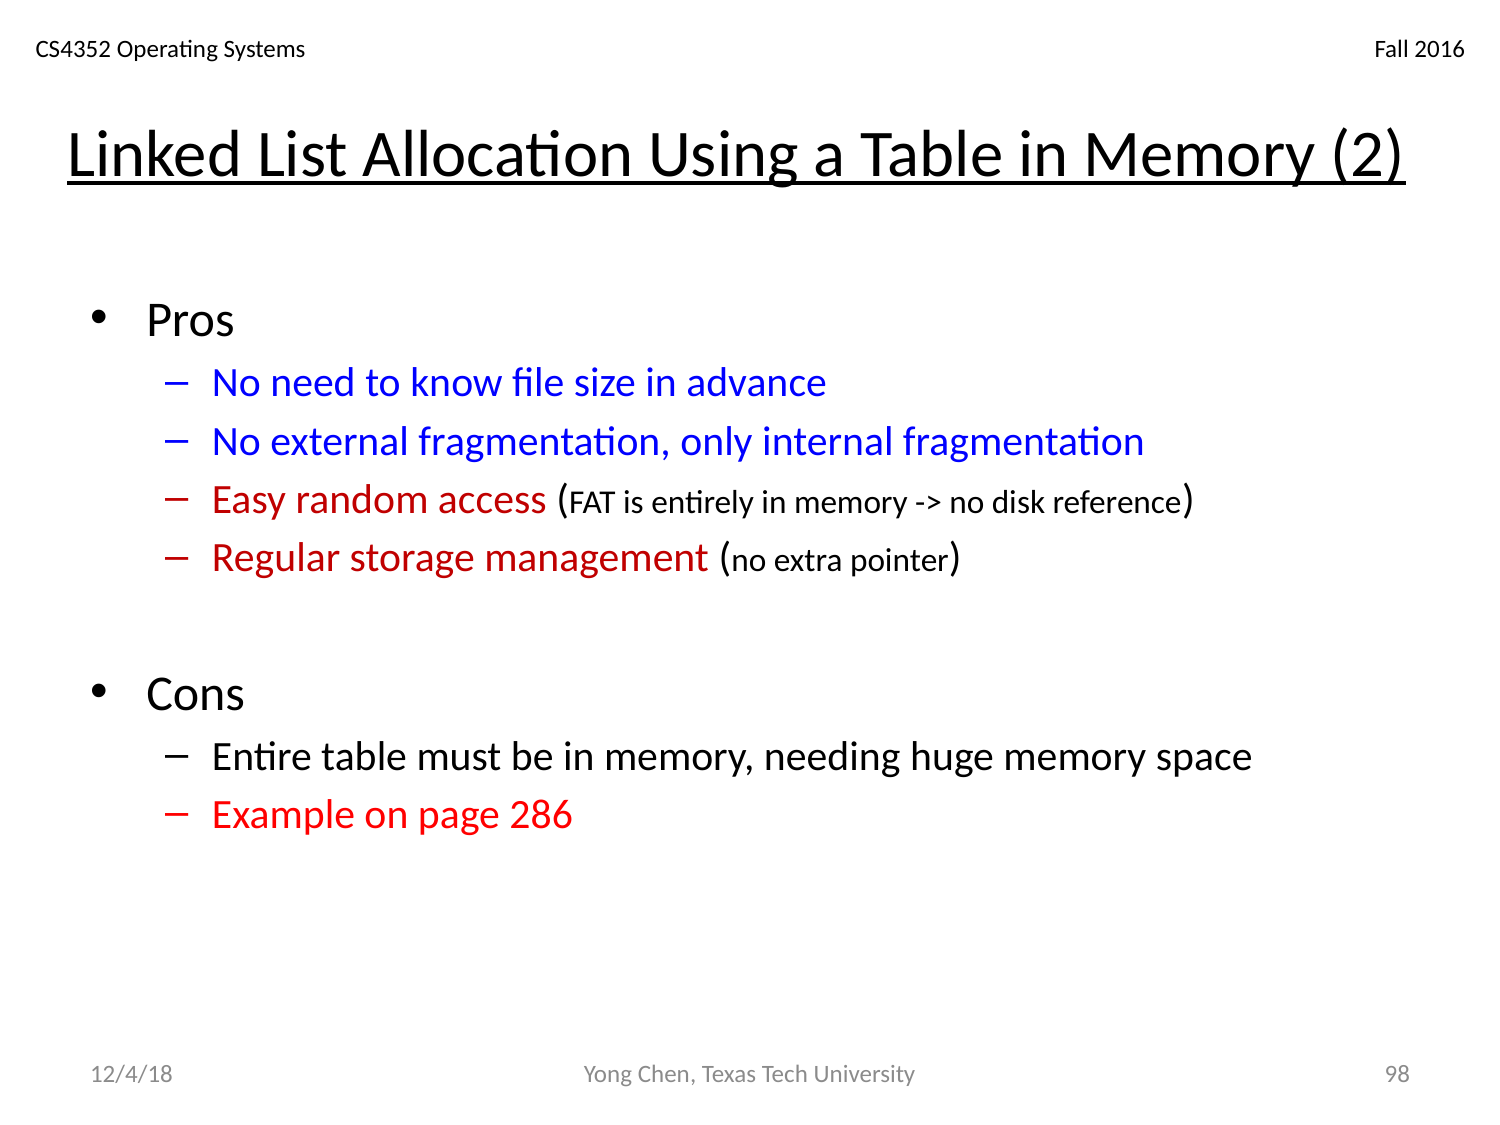

# Linked List Allocation Using a Table in Memory (2)
Pros
No need to know file size in advance
No external fragmentation, only internal fragmentation
Easy random access (FAT is entirely in memory -> no disk reference)
Regular storage management (no extra pointer)

Cons
Entire table must be in memory, needing huge memory space
Example on page 286
12/4/18
Yong Chen, Texas Tech University
98